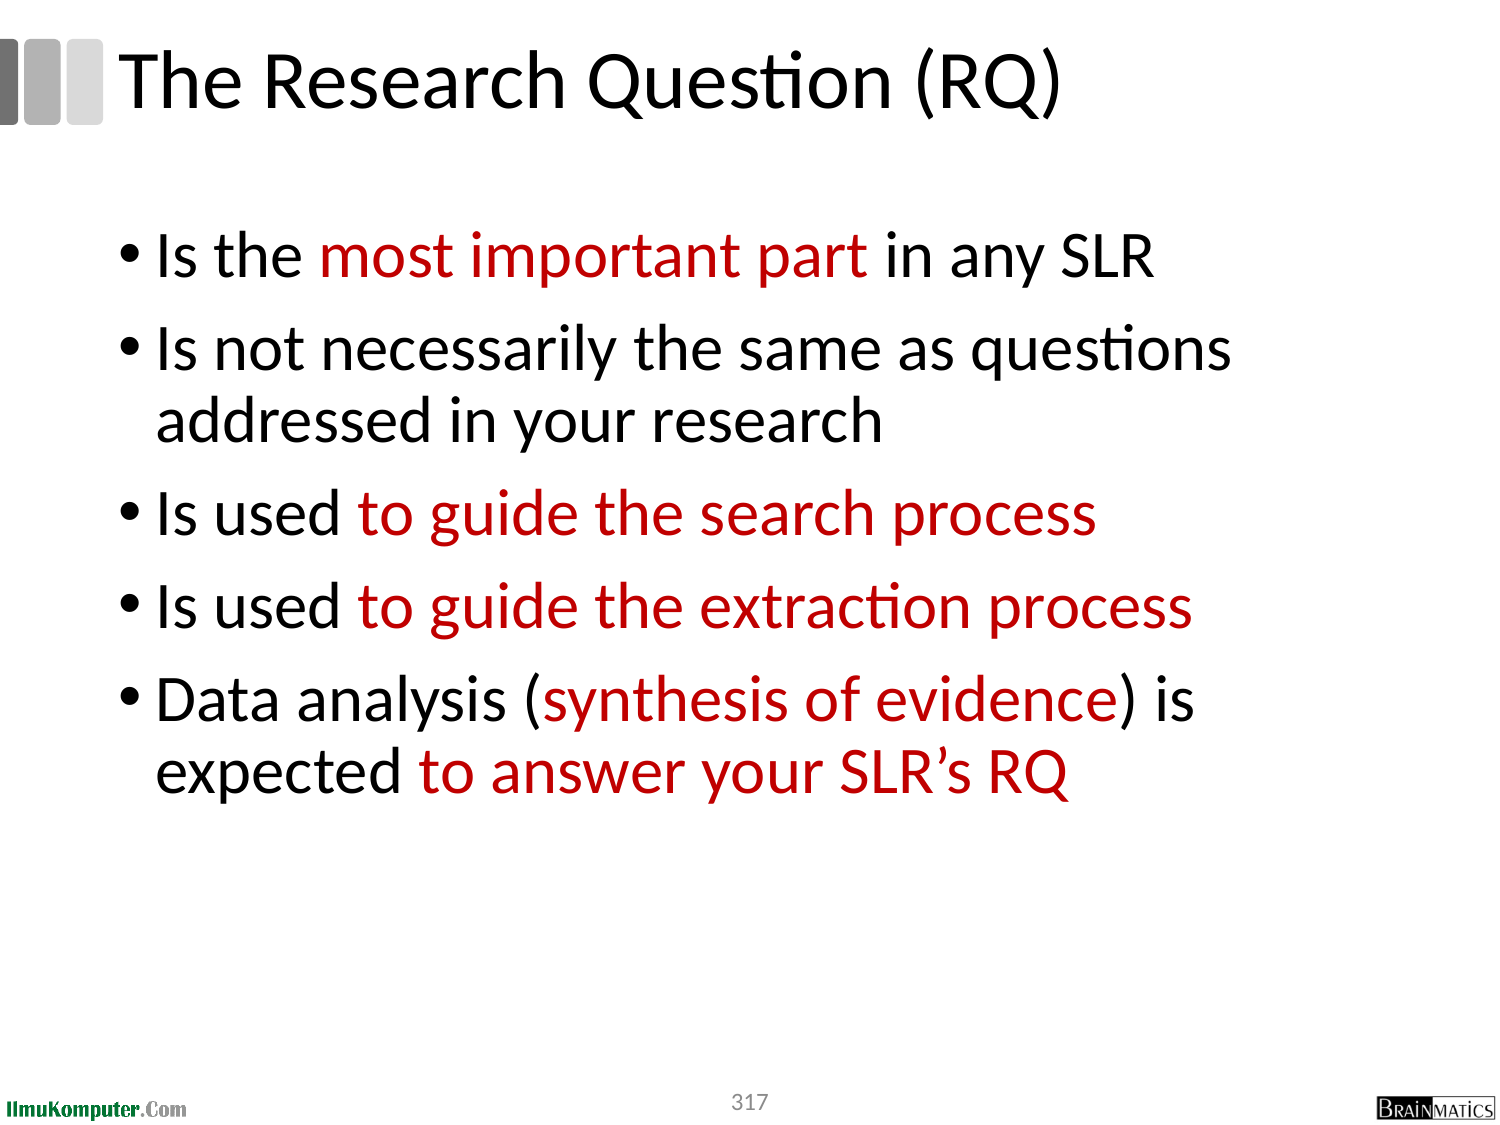

# The Research Question (RQ)
Is the most important part in any SLR
Is not necessarily the same as questions addressed in your research
Is used to guide the search process
Is used to guide the extraction process
Data analysis (synthesis of evidence) is expected to answer your SLR’s RQ

317